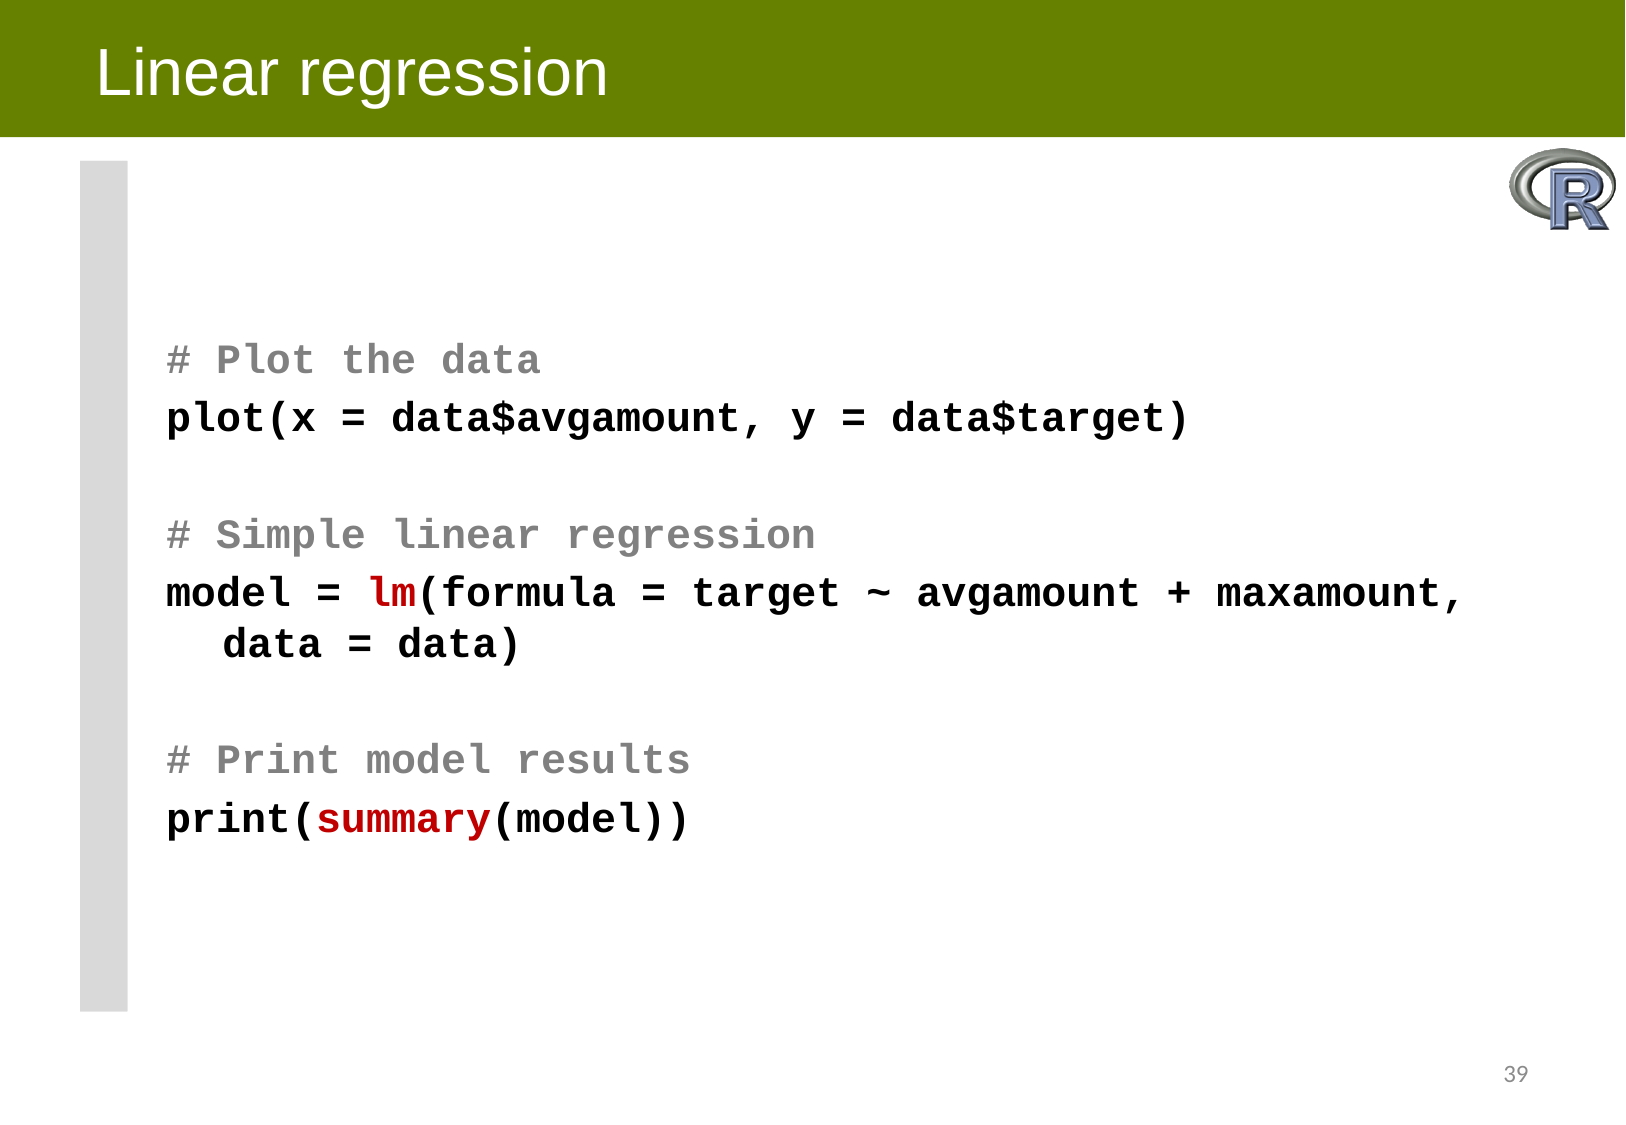

# Linear regression
# Plot the data
plot(x = data$avgamount, y = data$target)

# Simple linear regression
model = lm(formula = target ~ avgamount + maxamount, data = data)

# Print model results
print(summary(model))
39